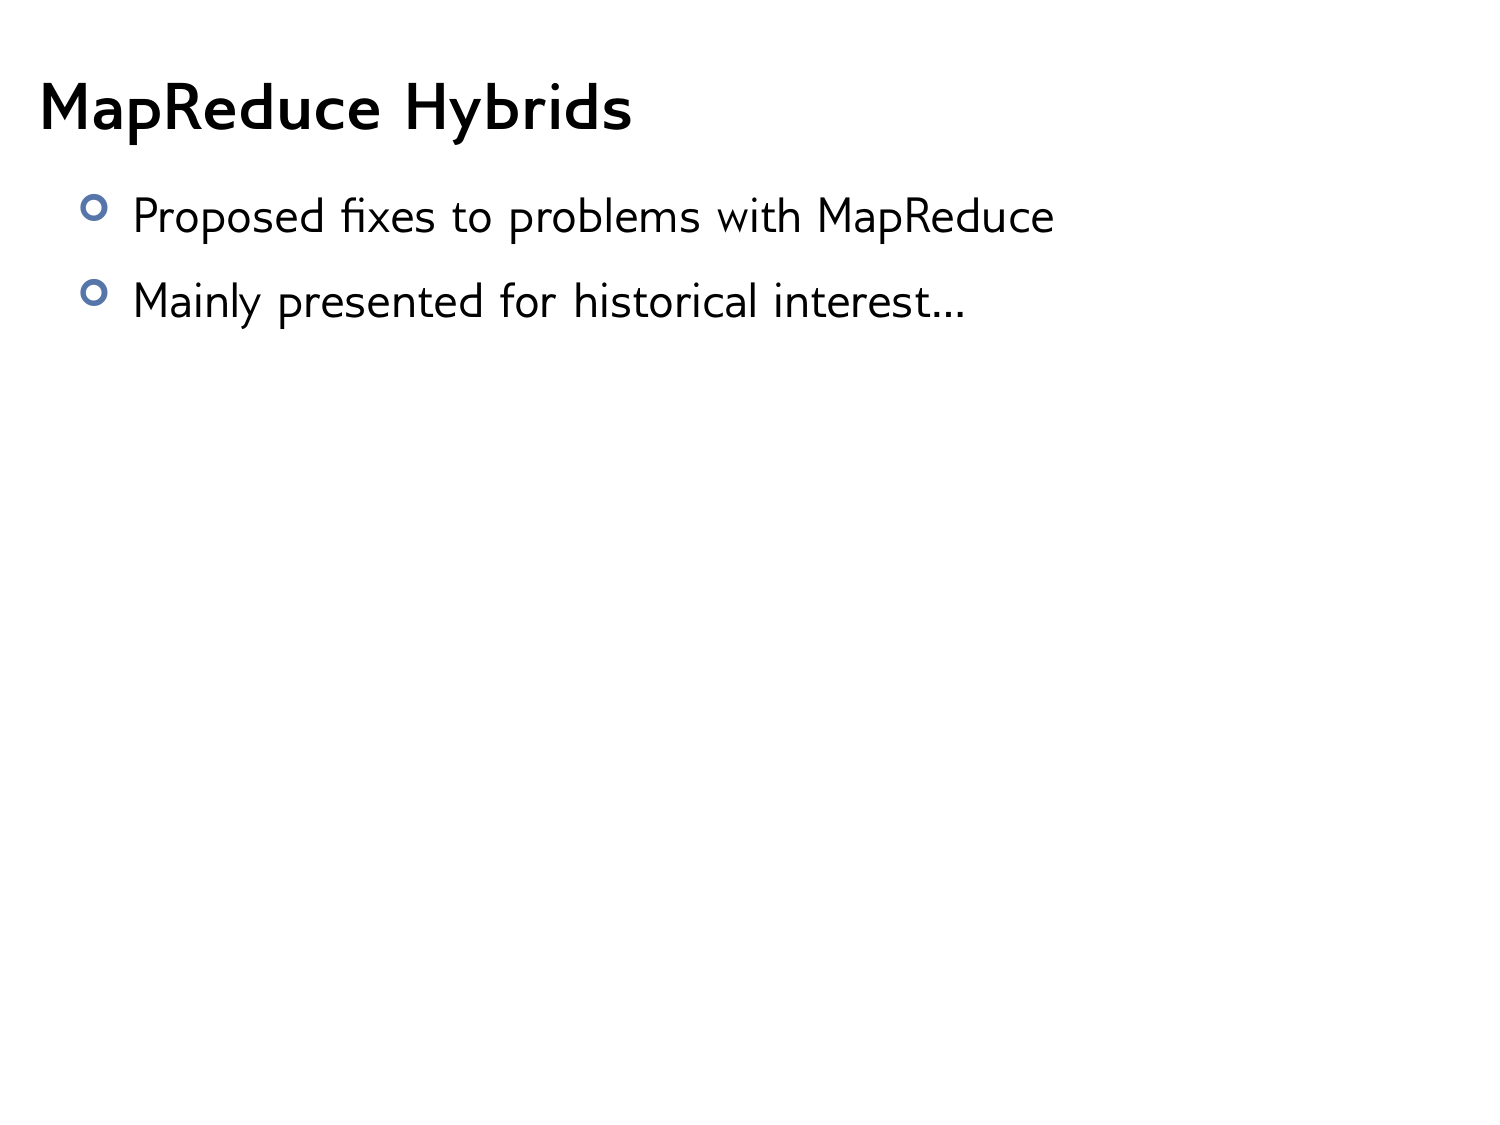

# MapReduce Hybrids
Proposed fixes to problems with MapReduce
Mainly presented for historical interest…